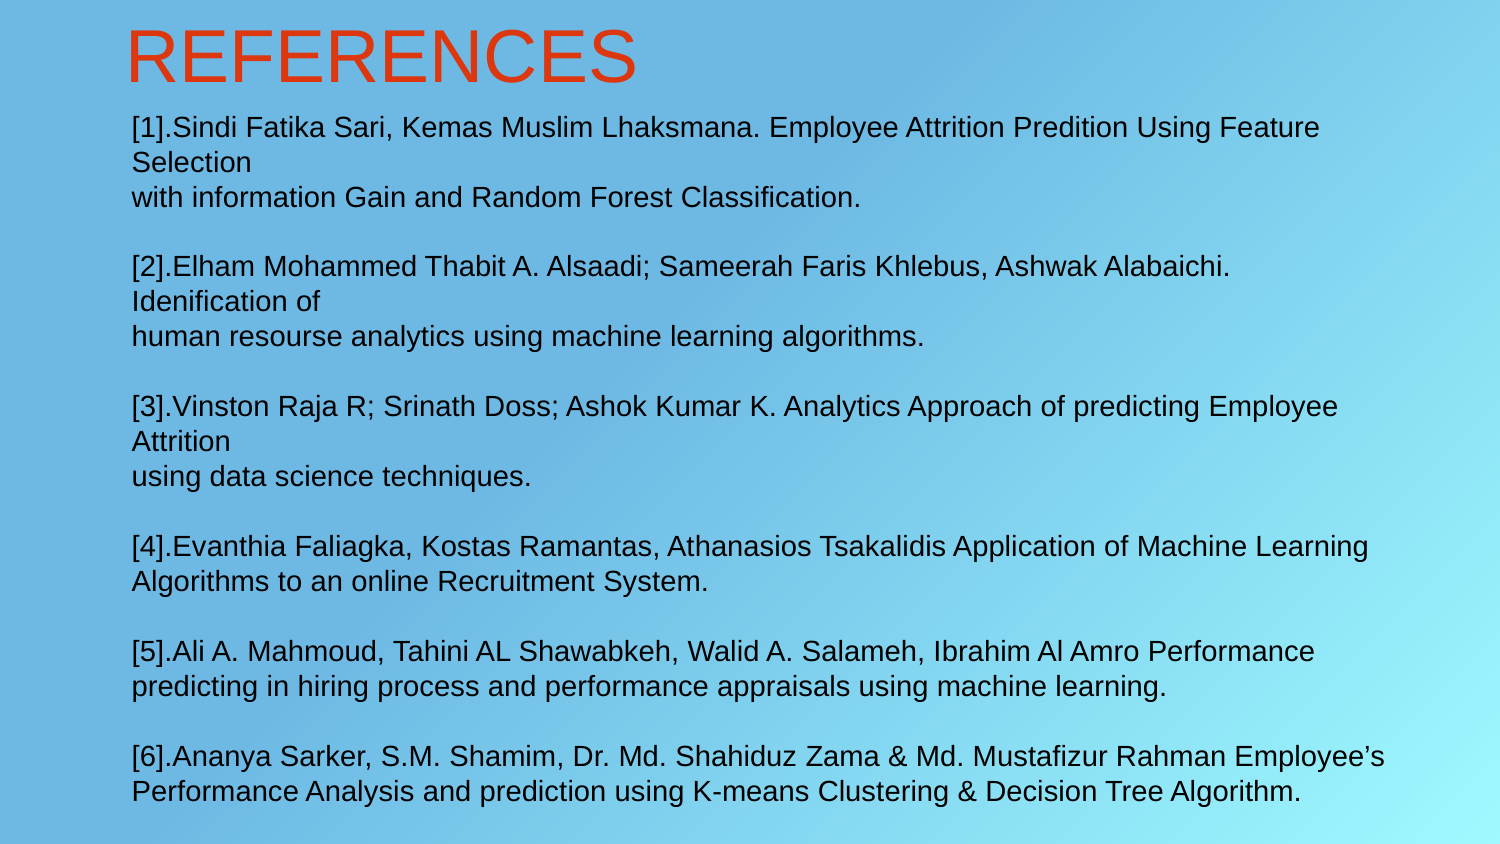

REFERENCES
[1].Sindi Fatika Sari, Kemas Muslim Lhaksmana. Employee Attrition Predition Using Feature Selection
with information Gain and Random Forest Classification.

[2].Elham Mohammed Thabit A. Alsaadi; Sameerah Faris Khlebus, Ashwak Alabaichi. Idenification of
human resourse analytics using machine learning algorithms.

[3].Vinston Raja R; Srinath Doss; Ashok Kumar K. Analytics Approach of predicting Employee Attrition
using data science techniques.

[4].Evanthia Faliagka, Kostas Ramantas, Athanasios Tsakalidis Application of Machine Learning Algorithms to an online Recruitment System.

[5].Ali A. Mahmoud, Tahini AL Shawabkeh, Walid A. Salameh, Ibrahim Al Amro Performance predicting in hiring process and performance appraisals using machine learning.

[6].Ananya Sarker, S.M. Shamim, Dr. Md. Shahiduz Zama & Md. Mustafizur Rahman Employee’s Performance Analysis and prediction using K-means Clustering & Decision Tree Algorithm.